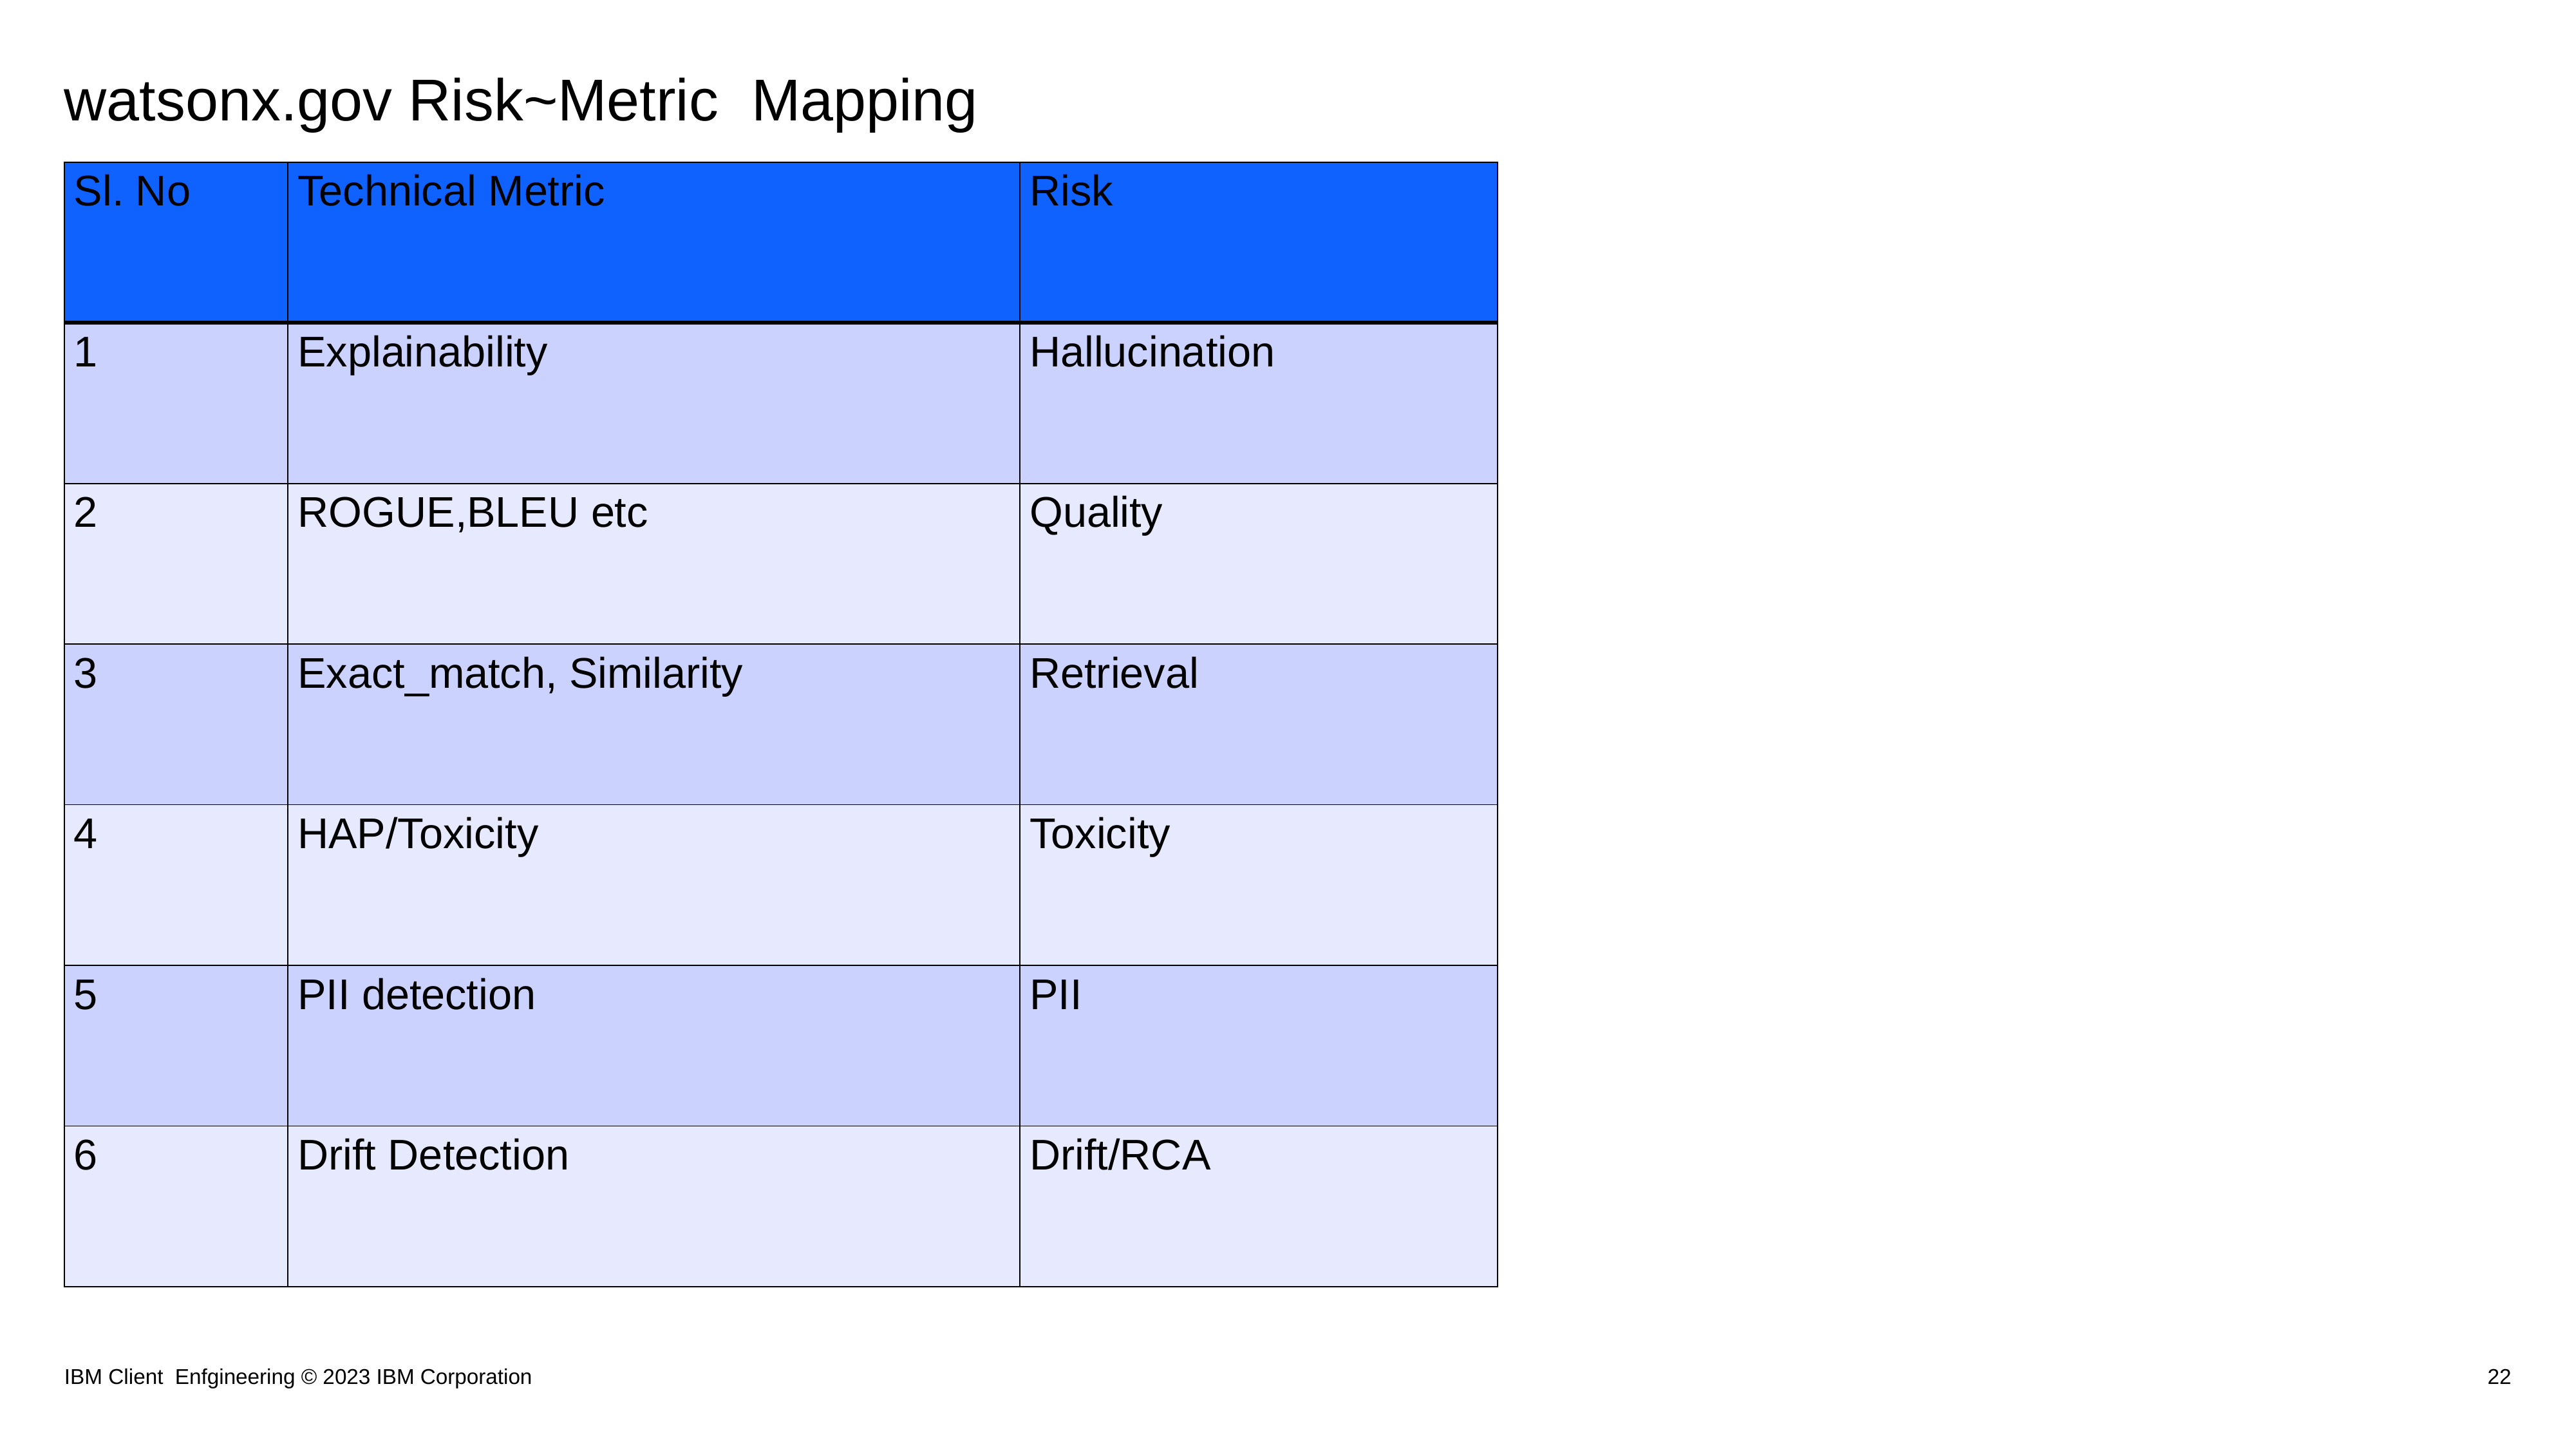

# watsonx.gov Risk~Metric  Mapping
| Sl. No | Technical Metric | Risk |
| --- | --- | --- |
| 1 | Explainability | Hallucination |
| 2 | ROGUE,BLEU etc | Quality |
| 3 | Exact\_match, Similarity | Retrieval |
| 4 | HAP/Toxicity | Toxicity |
| 5 | PII detection | PII |
| 6 | Drift Detection | Drift/RCA |
IBM Client  Enfgineering © 2023 IBM Corporation
22